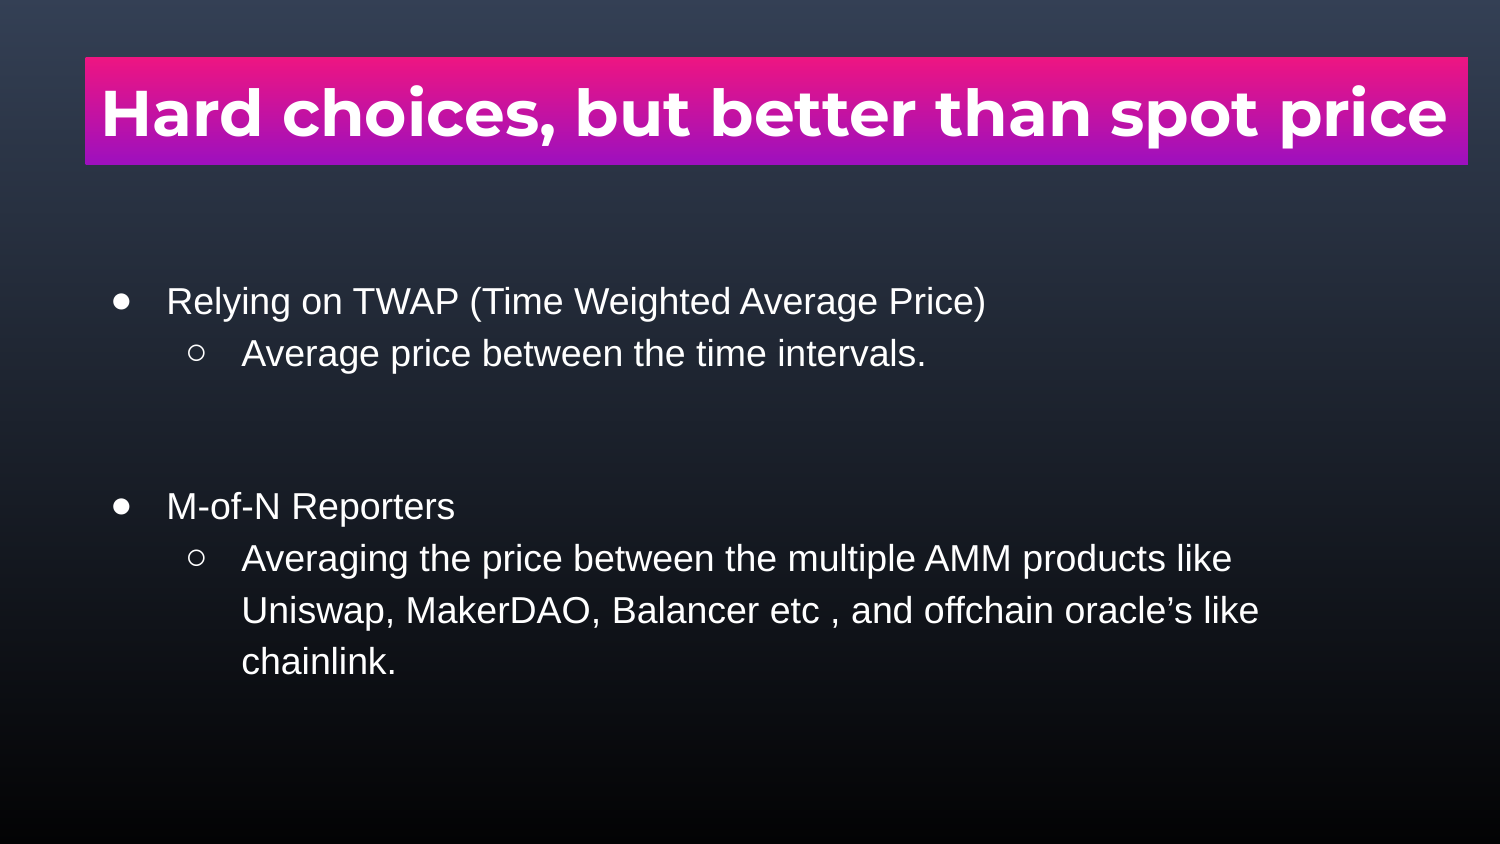

Hard choices, but better than spot price
Relying on TWAP (Time Weighted Average Price)
Average price between the time intervals.

M-of-N Reporters
Averaging the price between the multiple AMM products like Uniswap, MakerDAO, Balancer etc , and offchain oracle’s like chainlink.